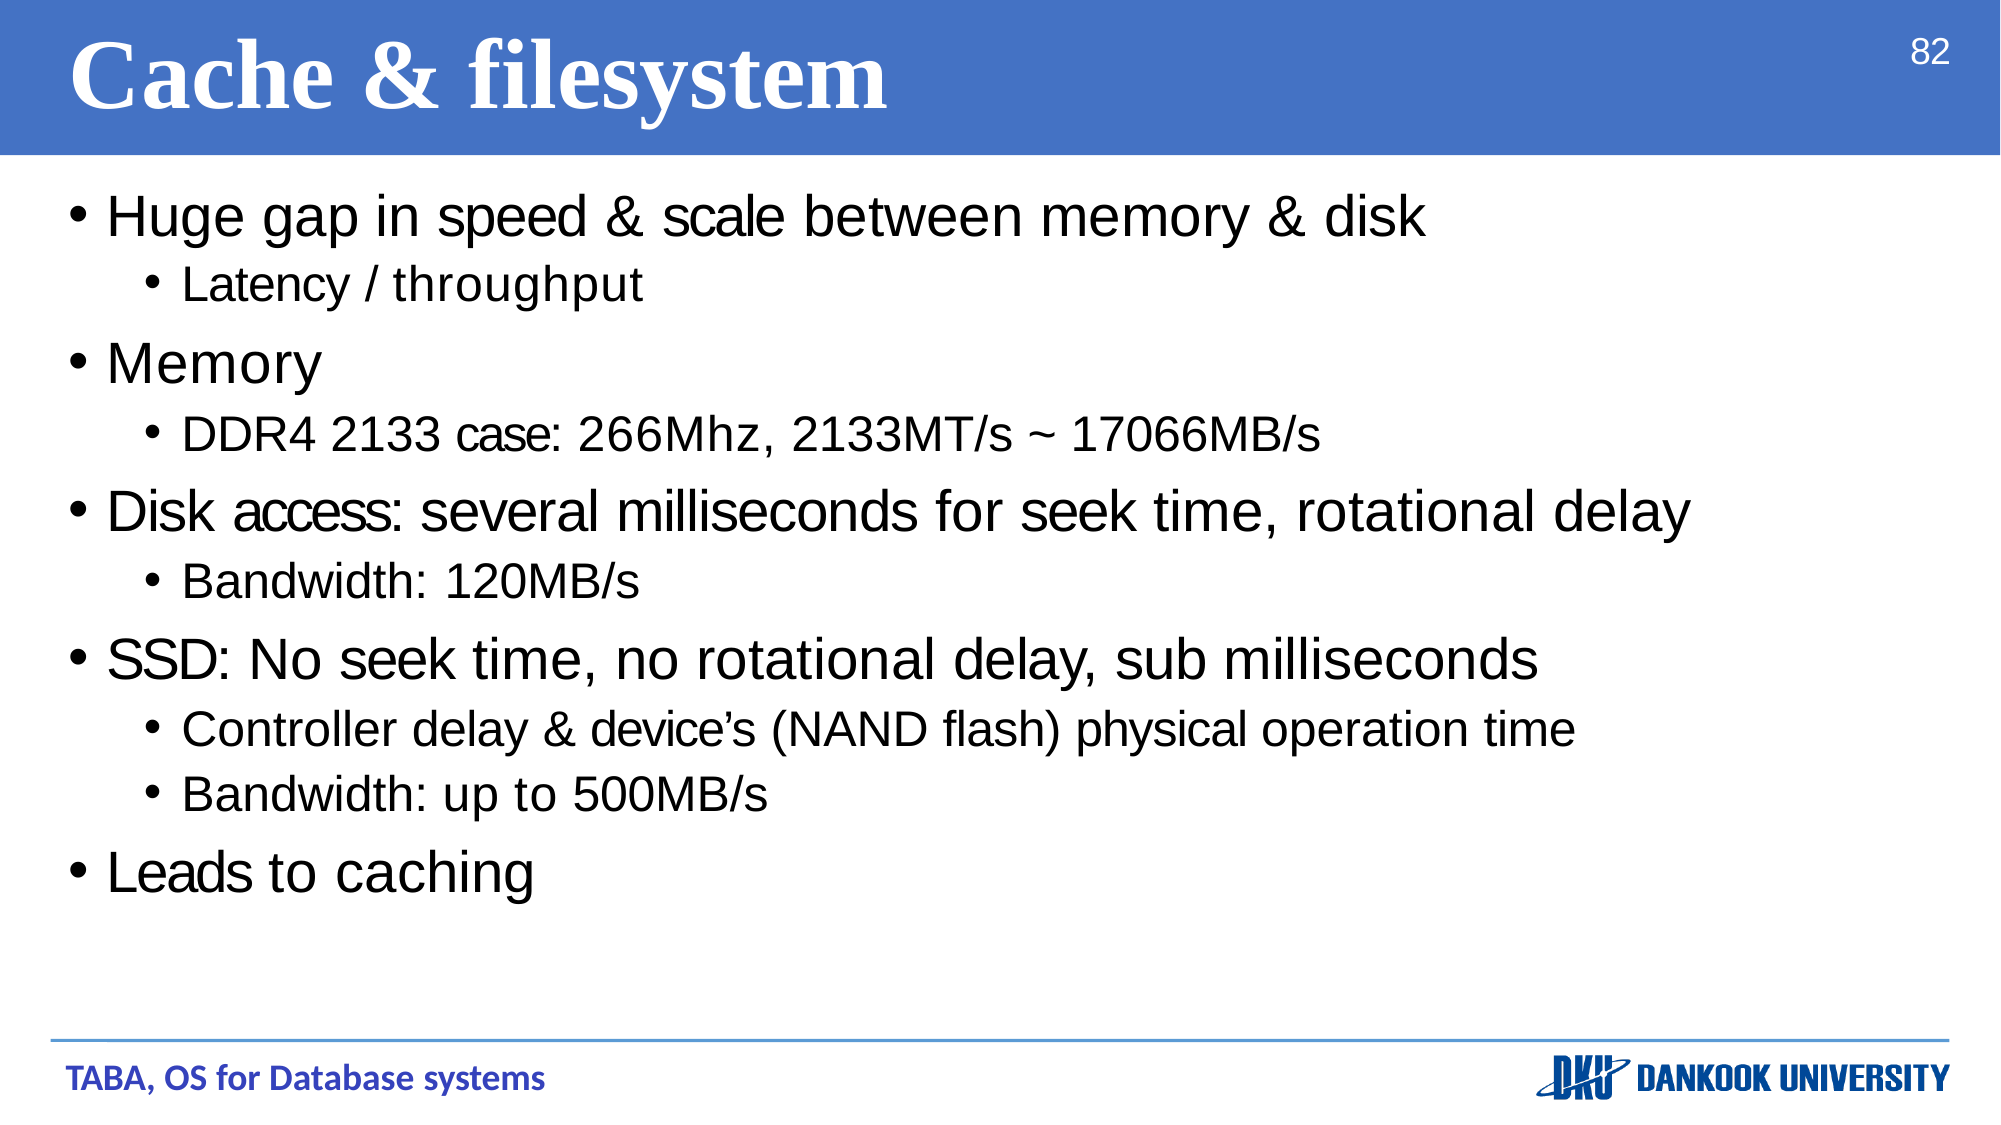

# Cache & filesystem
82
Huge gap in speed & scale between memory & disk
Latency / throughput
Memory
DDR4 2133 case: 266Mhz, 2133MT/s ~ 17066MB/s
Disk access: several milliseconds for seek time, rotational delay
Bandwidth: 120MB/s
SSD: No seek time, no rotational delay, sub milliseconds
Controller delay & device’s (NAND flash) physical operation time
Bandwidth: up to 500MB/s
Leads to caching
TABA, OS for Database systems